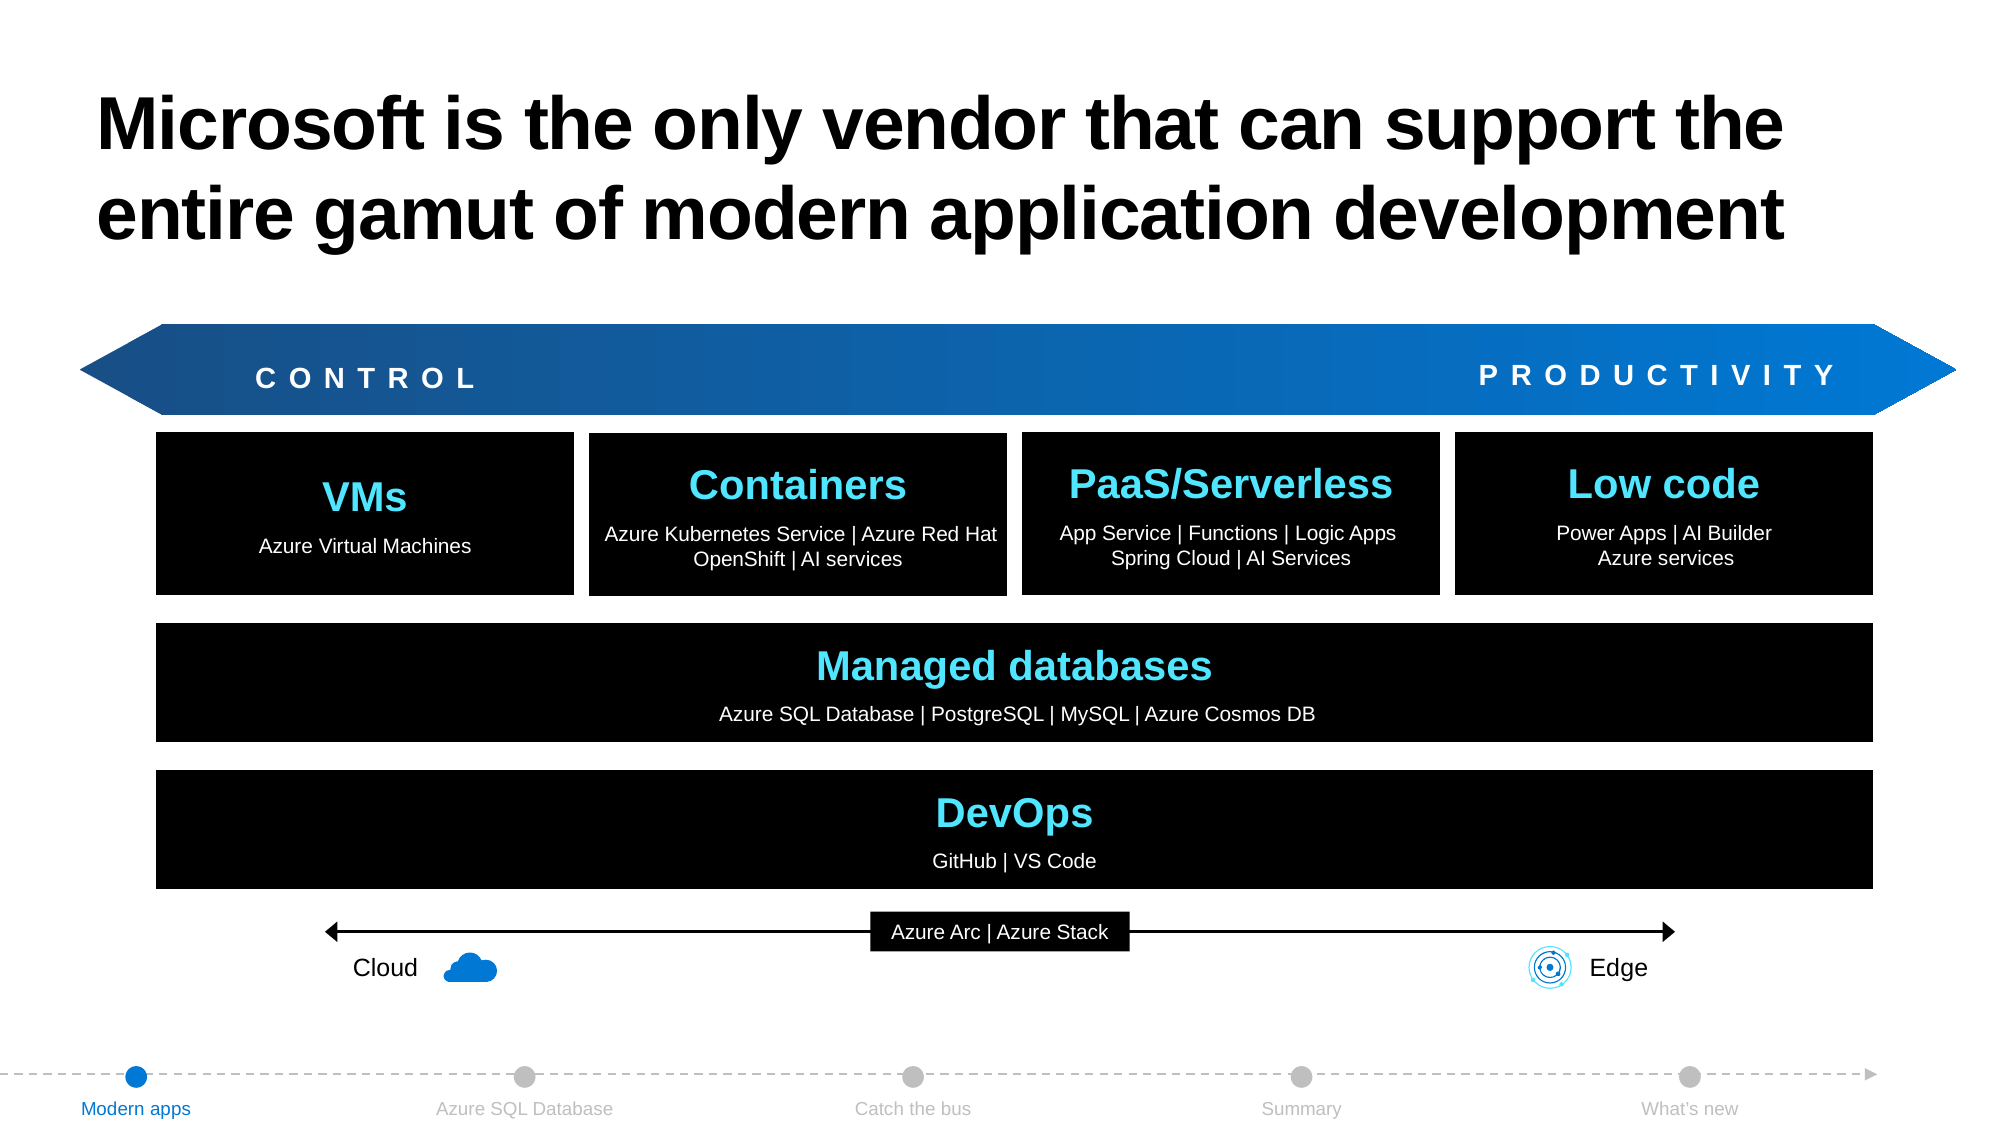

# Microsoft is the only vendor that can support the entire gamut of modern application development
PRODUCTIVITY
CONTROL
VMs
 Azure Virtual Machines
PaaS/Serverless
App Service | Functions | Logic Apps
Spring Cloud | AI Services
Low code
Power Apps | AI Builder
 Azure services
Containers
 Azure Kubernetes Service | Azure Red Hat OpenShift | AI services
Managed databases
 Azure SQL Database | PostgreSQL | MySQL | Azure Cosmos DB
DevOps
GitHub | VS Code
Azure Arc | Azure Stack
Cloud
Edge

Catch the bus
Modern apps
Azure SQL Database
Summary
What’s new